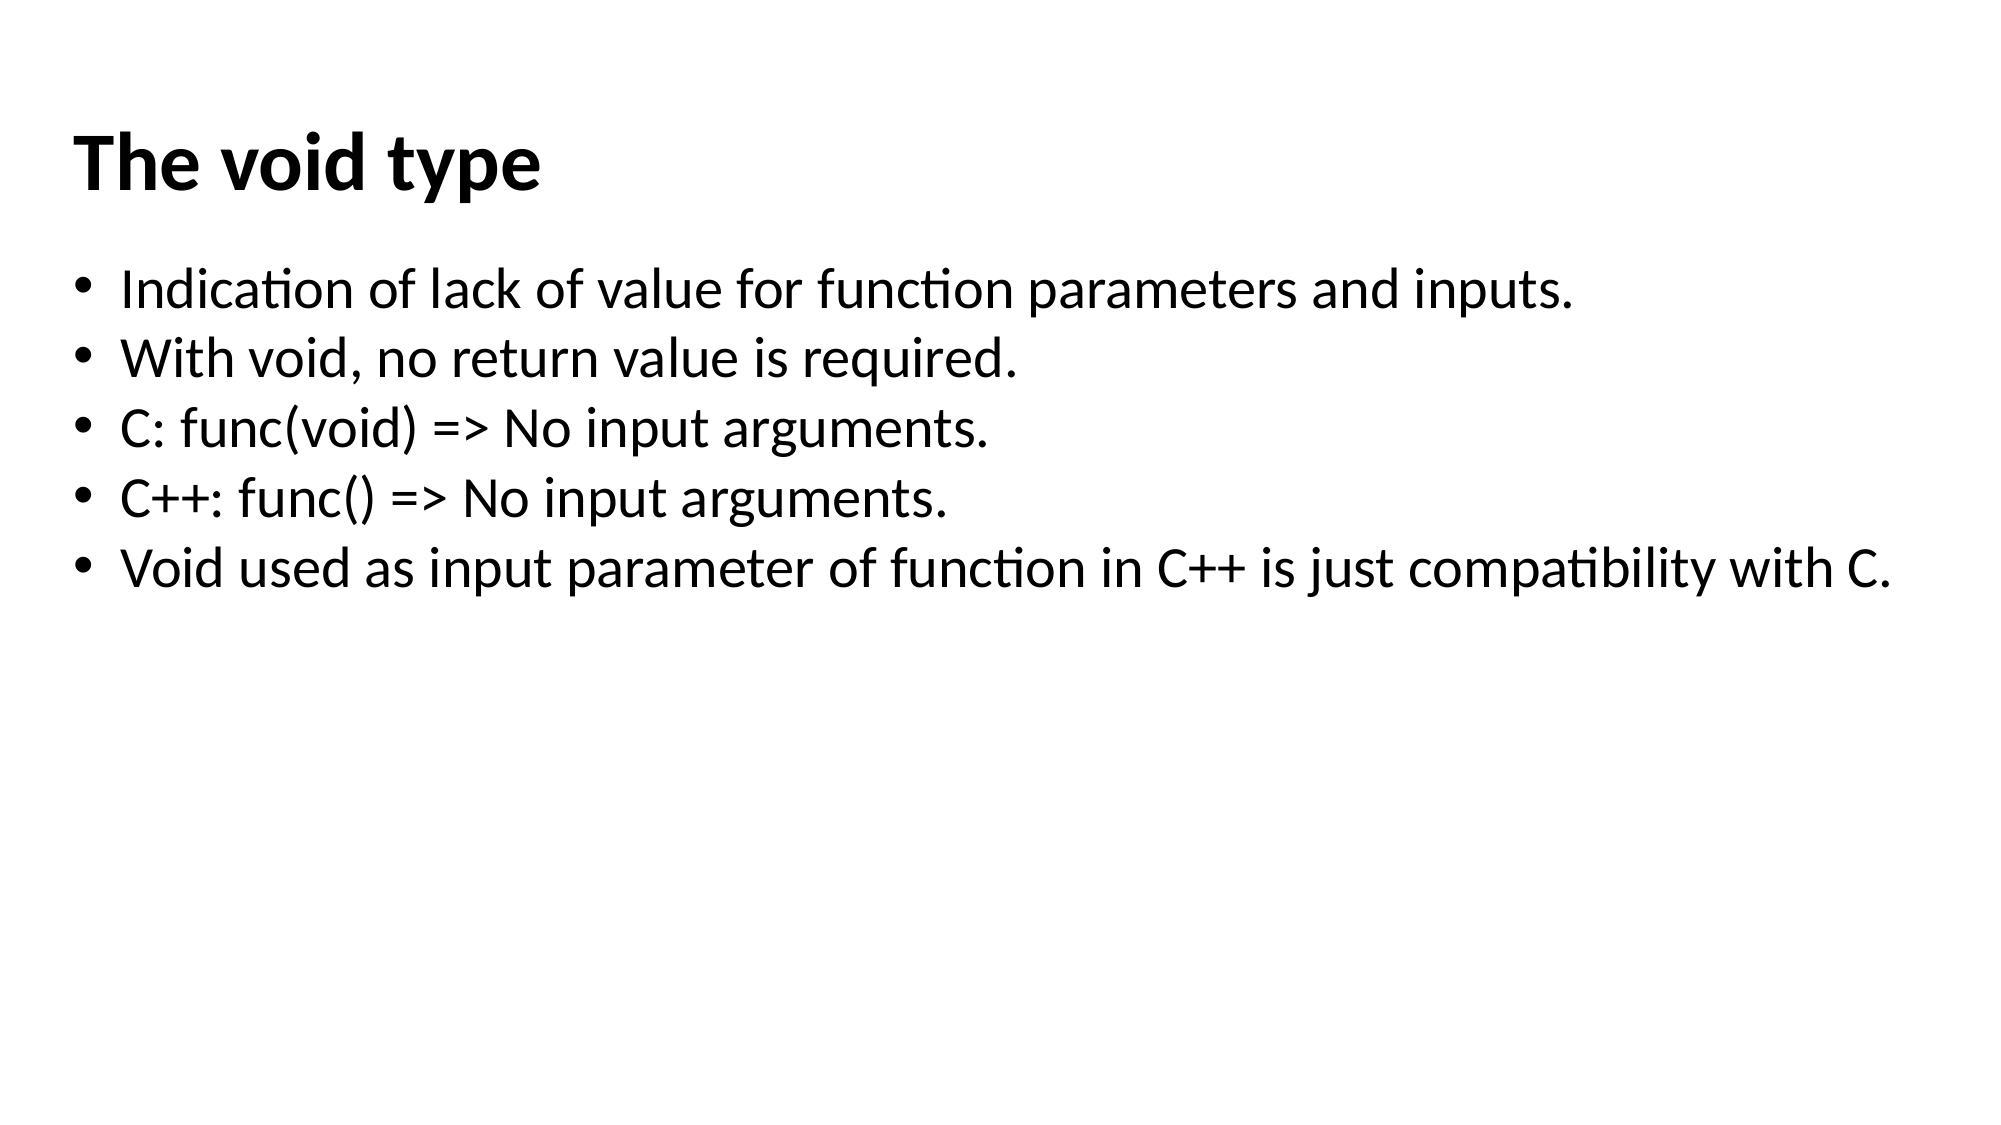

The void type
Indication of lack of value for function parameters and inputs.
With void, no return value is required.
C: func(void) => No input arguments.
C++: func() => No input arguments.
Void used as input parameter of function in C++ is just compatibility with C.